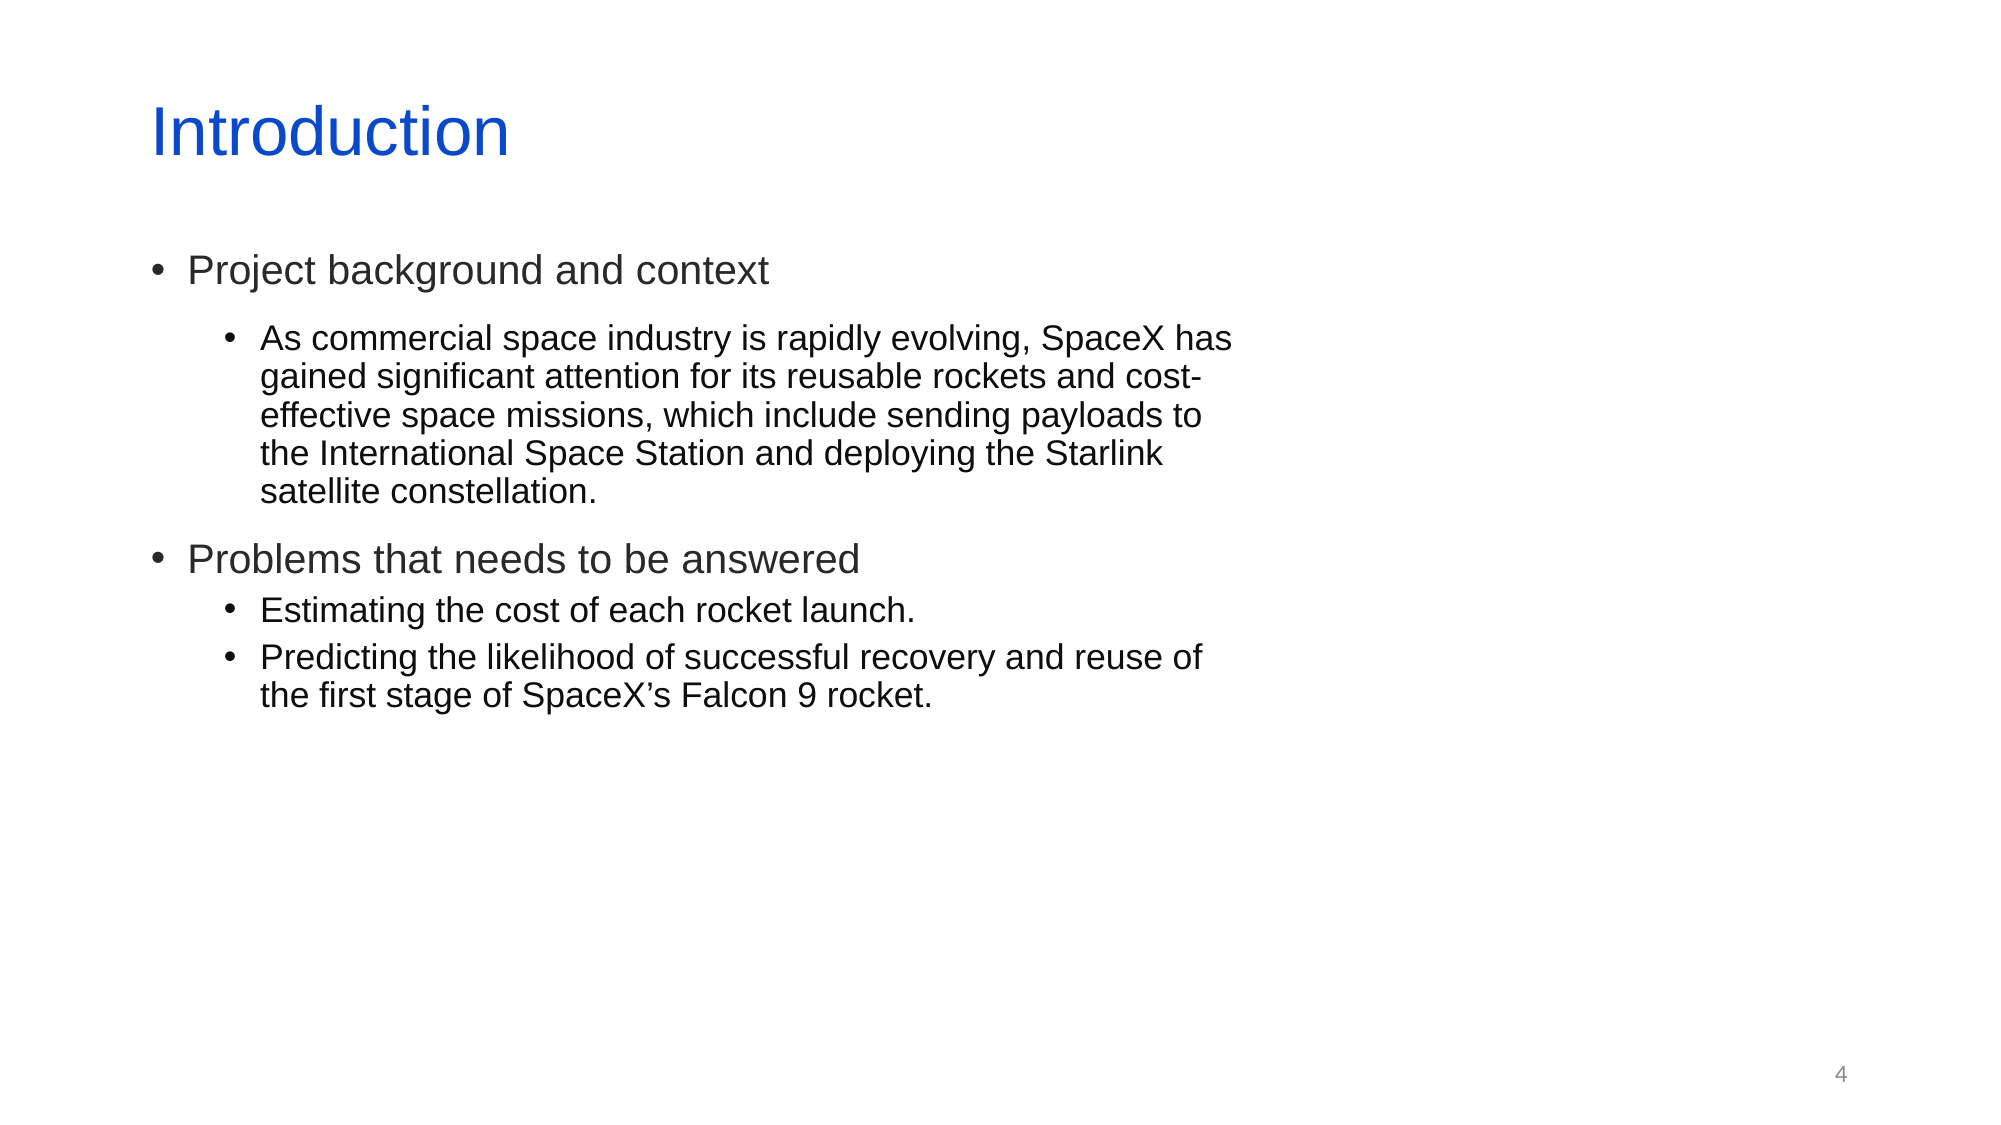

Introduction
Project background and context
As commercial space industry is rapidly evolving, SpaceX has gained significant attention for its reusable rockets and cost-effective space missions, which include sending payloads to the International Space Station and deploying the Starlink satellite constellation.
Problems that needs to be answered
Estimating the cost of each rocket launch.
Predicting the likelihood of successful recovery and reuse of the first stage of SpaceX’s Falcon 9 rocket.

4